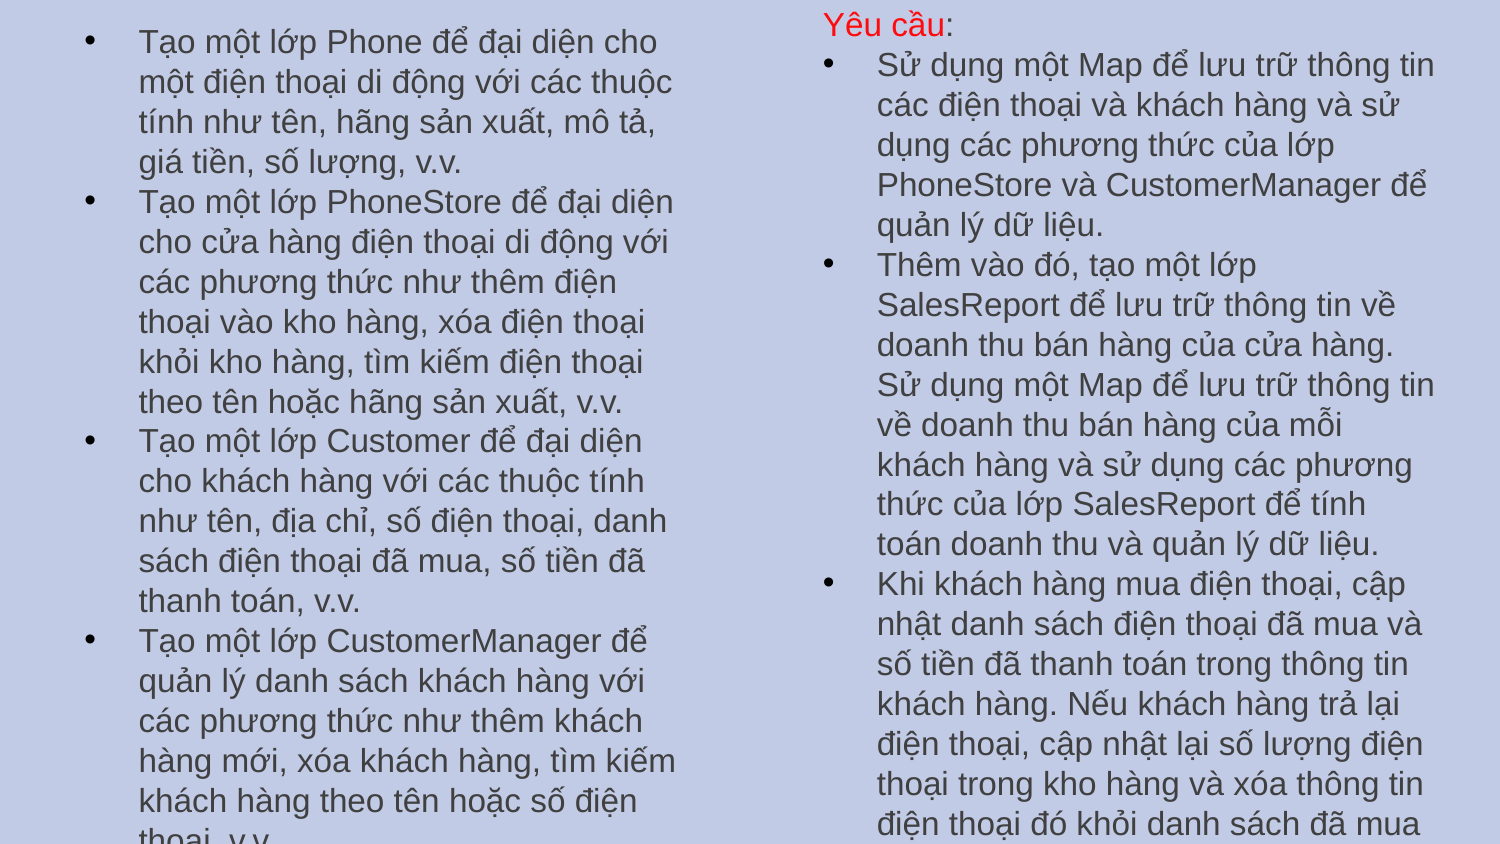

Yêu cầu:
Sử dụng một Map để lưu trữ thông tin các điện thoại và khách hàng và sử dụng các phương thức của lớp PhoneStore và CustomerManager để quản lý dữ liệu.
Thêm vào đó, tạo một lớp SalesReport để lưu trữ thông tin về doanh thu bán hàng của cửa hàng. Sử dụng một Map để lưu trữ thông tin về doanh thu bán hàng của mỗi khách hàng và sử dụng các phương thức của lớp SalesReport để tính toán doanh thu và quản lý dữ liệu.
Khi khách hàng mua điện thoại, cập nhật danh sách điện thoại đã mua và số tiền đã thanh toán trong thông tin khách hàng. Nếu khách hàng trả lại điện thoại, cập nhật lại số lượng điện thoại trong kho hàng và xóa thông tin điện thoại đó khỏi danh sách đã mua của khách
Tạo một lớp Phone để đại diện cho một điện thoại di động với các thuộc tính như tên, hãng sản xuất, mô tả, giá tiền, số lượng, v.v.
Tạo một lớp PhoneStore để đại diện cho cửa hàng điện thoại di động với các phương thức như thêm điện thoại vào kho hàng, xóa điện thoại khỏi kho hàng, tìm kiếm điện thoại theo tên hoặc hãng sản xuất, v.v.
Tạo một lớp Customer để đại diện cho khách hàng với các thuộc tính như tên, địa chỉ, số điện thoại, danh sách điện thoại đã mua, số tiền đã thanh toán, v.v.
Tạo một lớp CustomerManager để quản lý danh sách khách hàng với các phương thức như thêm khách hàng mới, xóa khách hàng, tìm kiếm khách hàng theo tên hoặc số điện thoại, v.v.